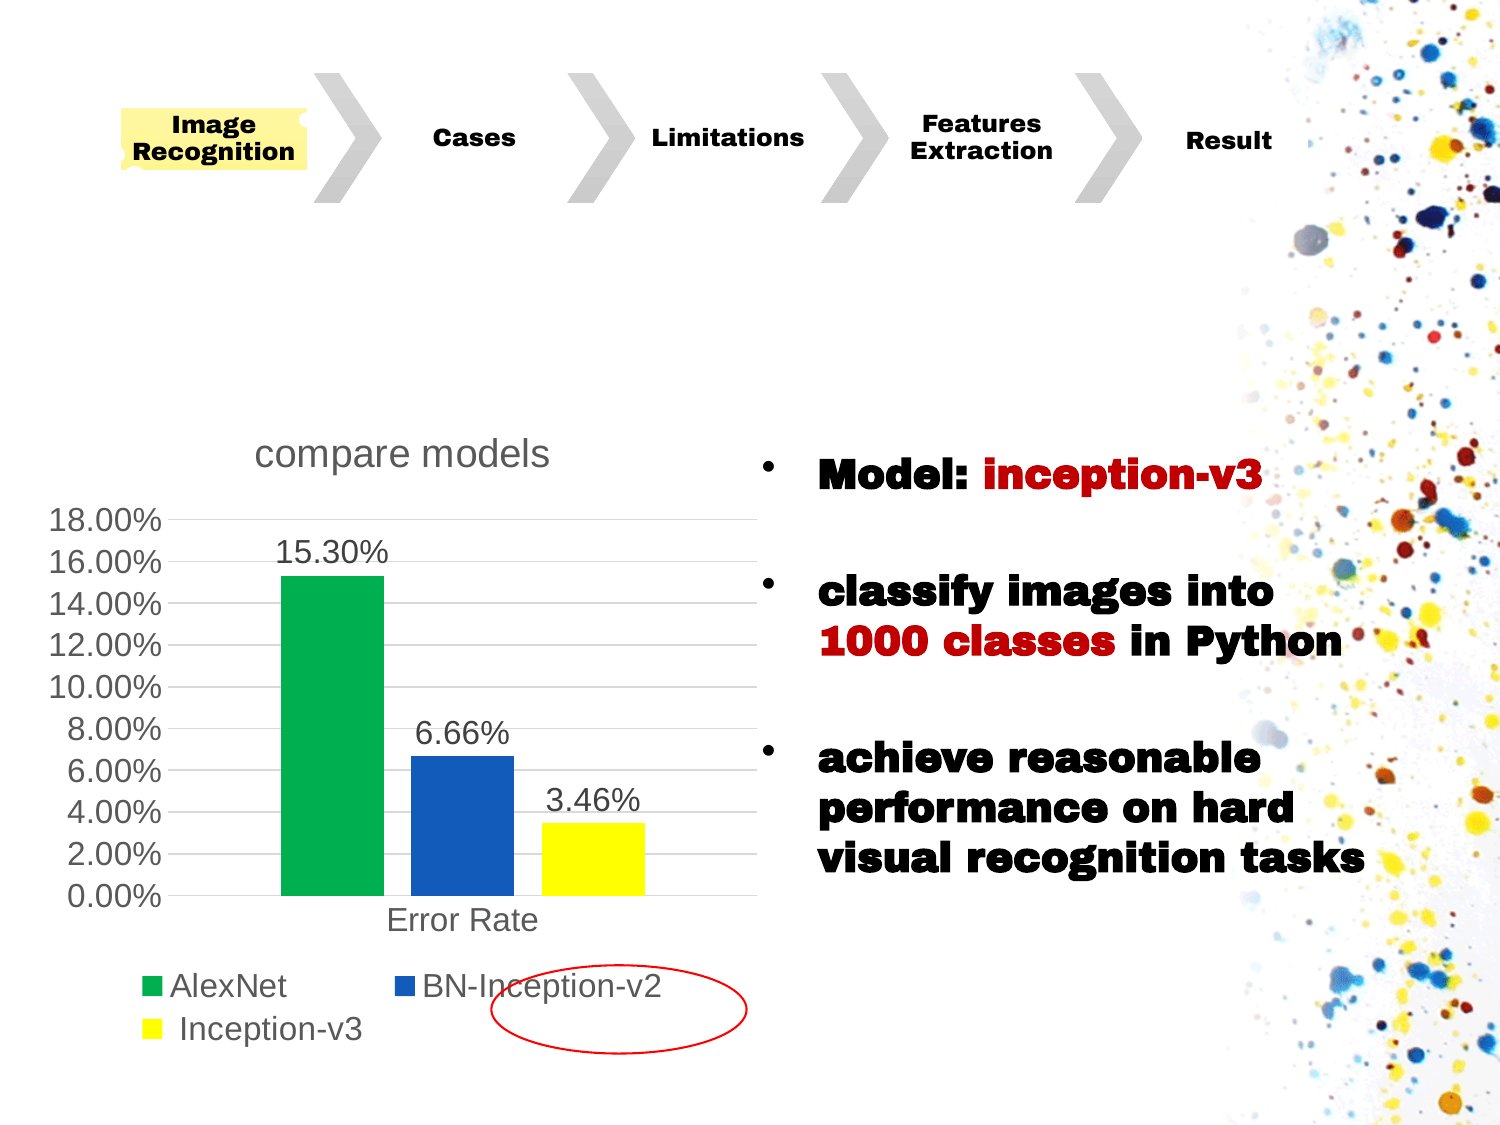

Image Recognition
Cases
Limitations
Features Extraction
Result

### Chart: compare models

| Category | AlexNet | BN-Inception-v2 |  Inception-v3  |
|---|---|---|---|
| Error Rate | 0.153 | 0.0666 | 0.0346 |
Model: inception-v3

classify images into 1000 classes in Python

achieve reasonable performance on hard visual recognition tasks